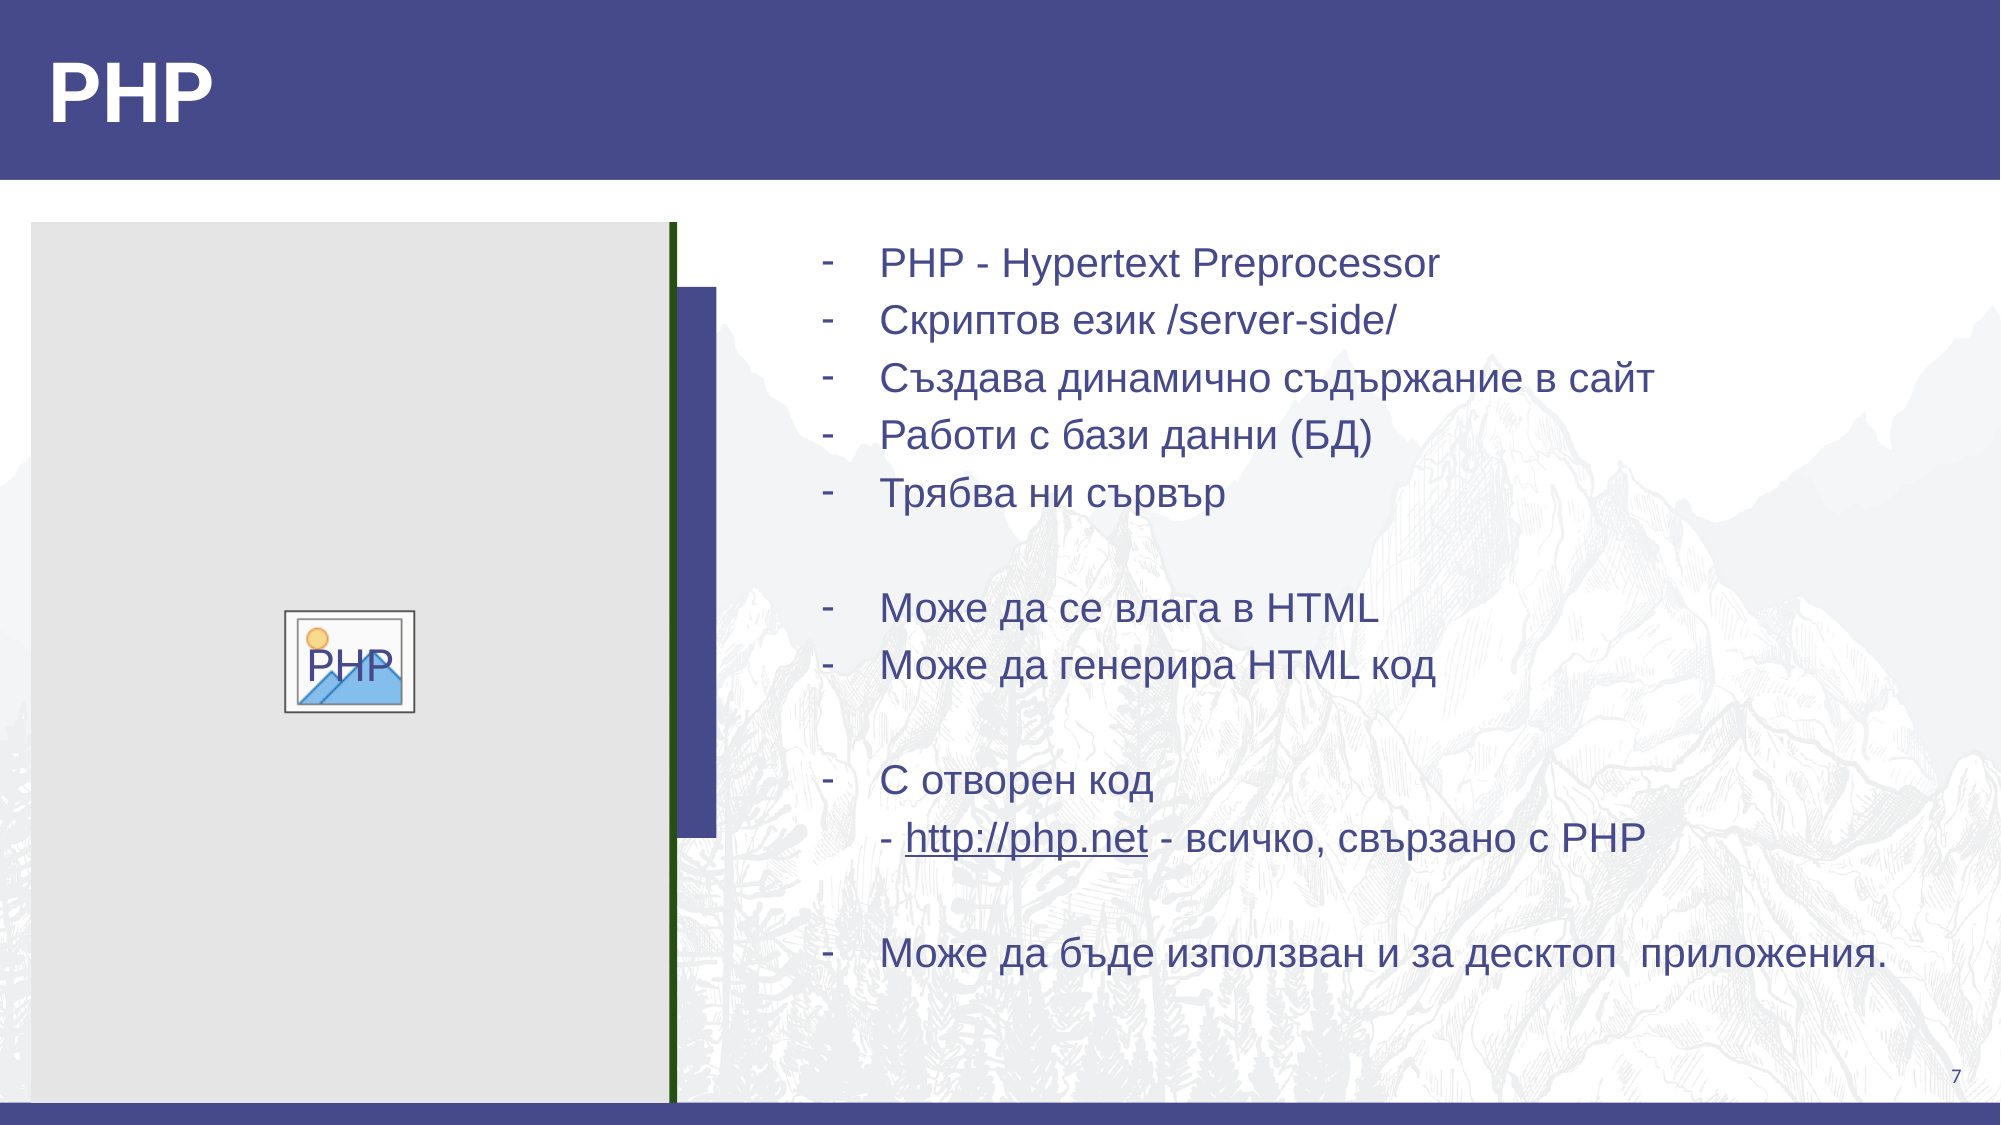

# PHP
PHP - Hypertext Preprocessor
Скриптов език /server-side/
Създава динамично съдържание в сайт
Работи с бази данни (БД)
Трябва ни сървър

Може да се влага в HTML
Може да генерира HTML код

С отворен код
- http://php.net - всичко, свързано с PHP

Може да бъде използван и за десктоп  приложения.

PHP
7